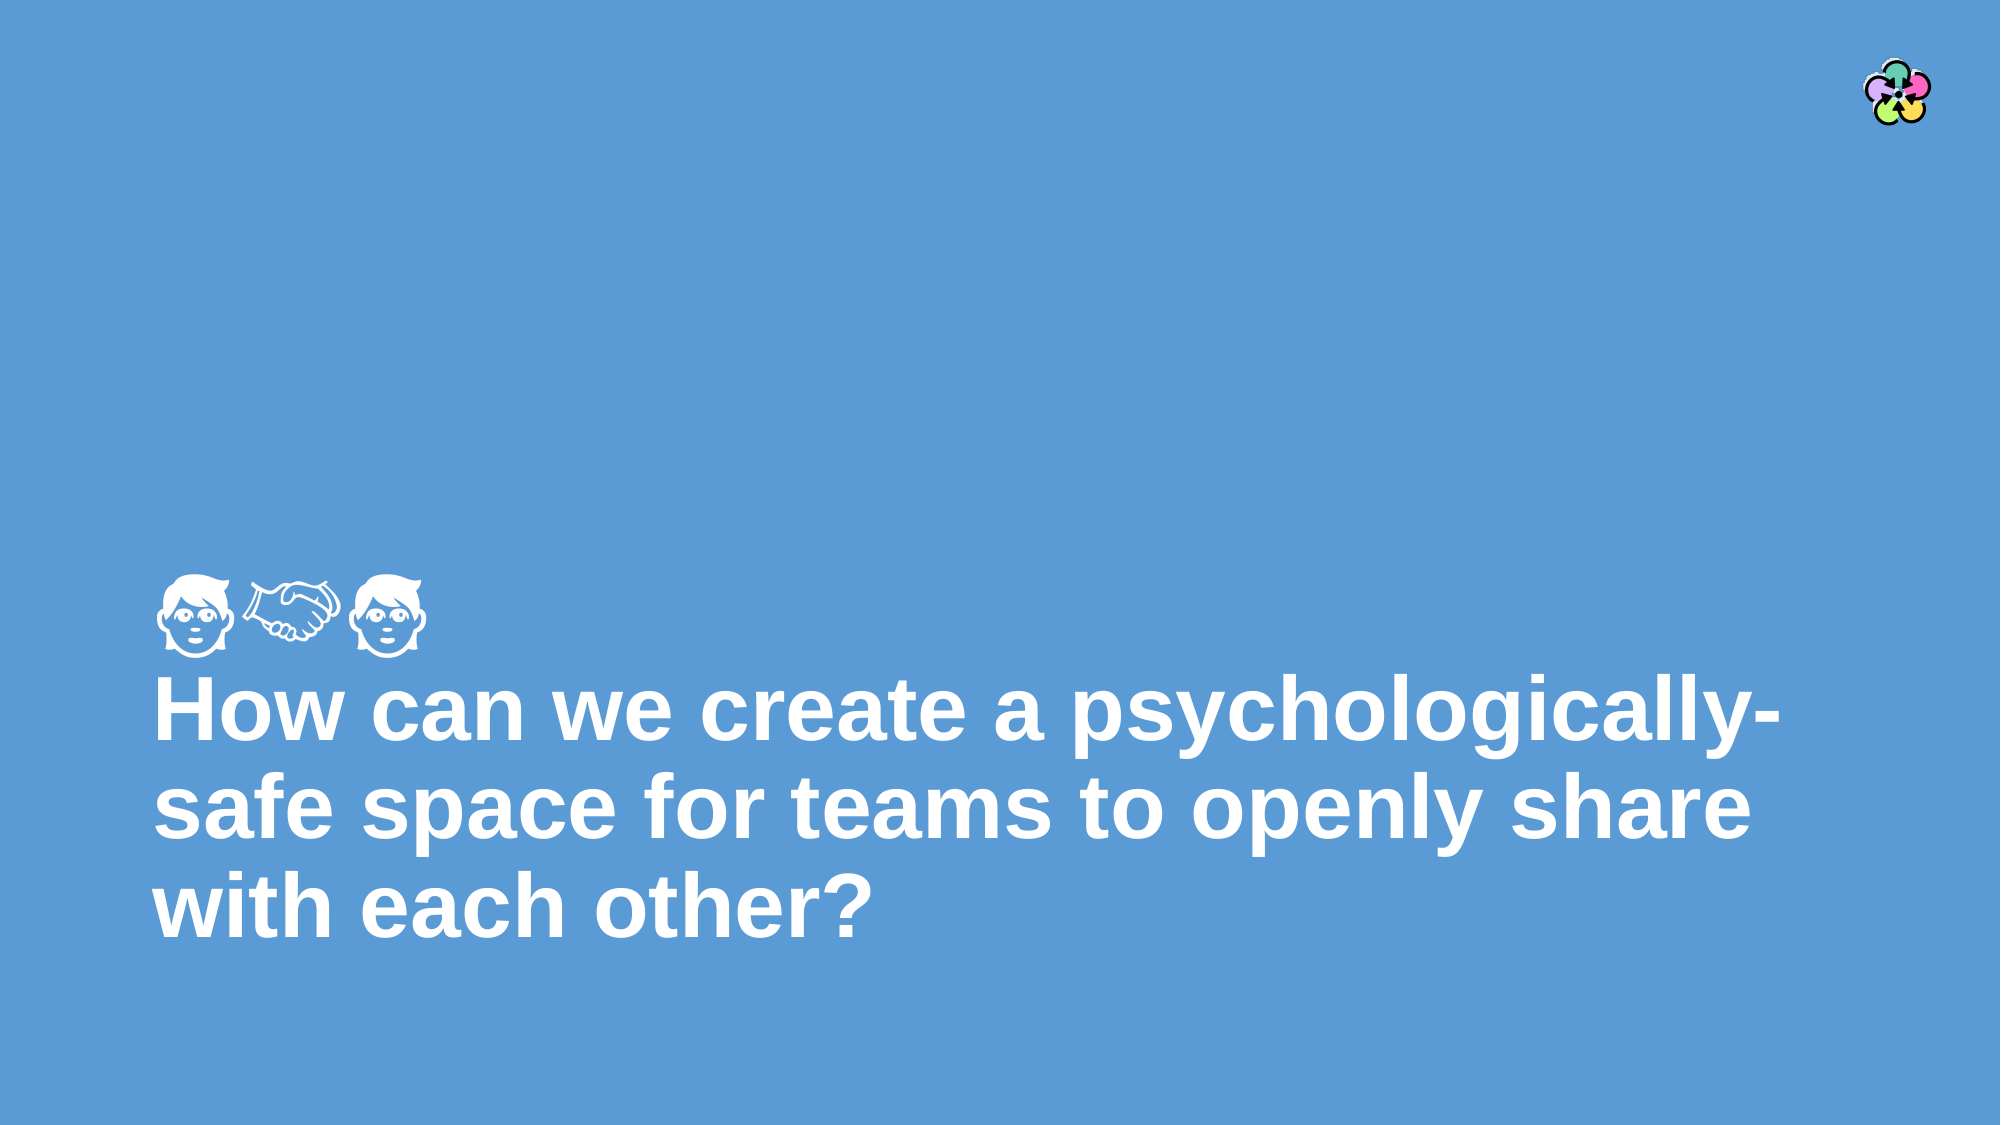

# 🧑‍🤝‍🧑 How can we create a psychologically-safe space for teams to openly share with each other?